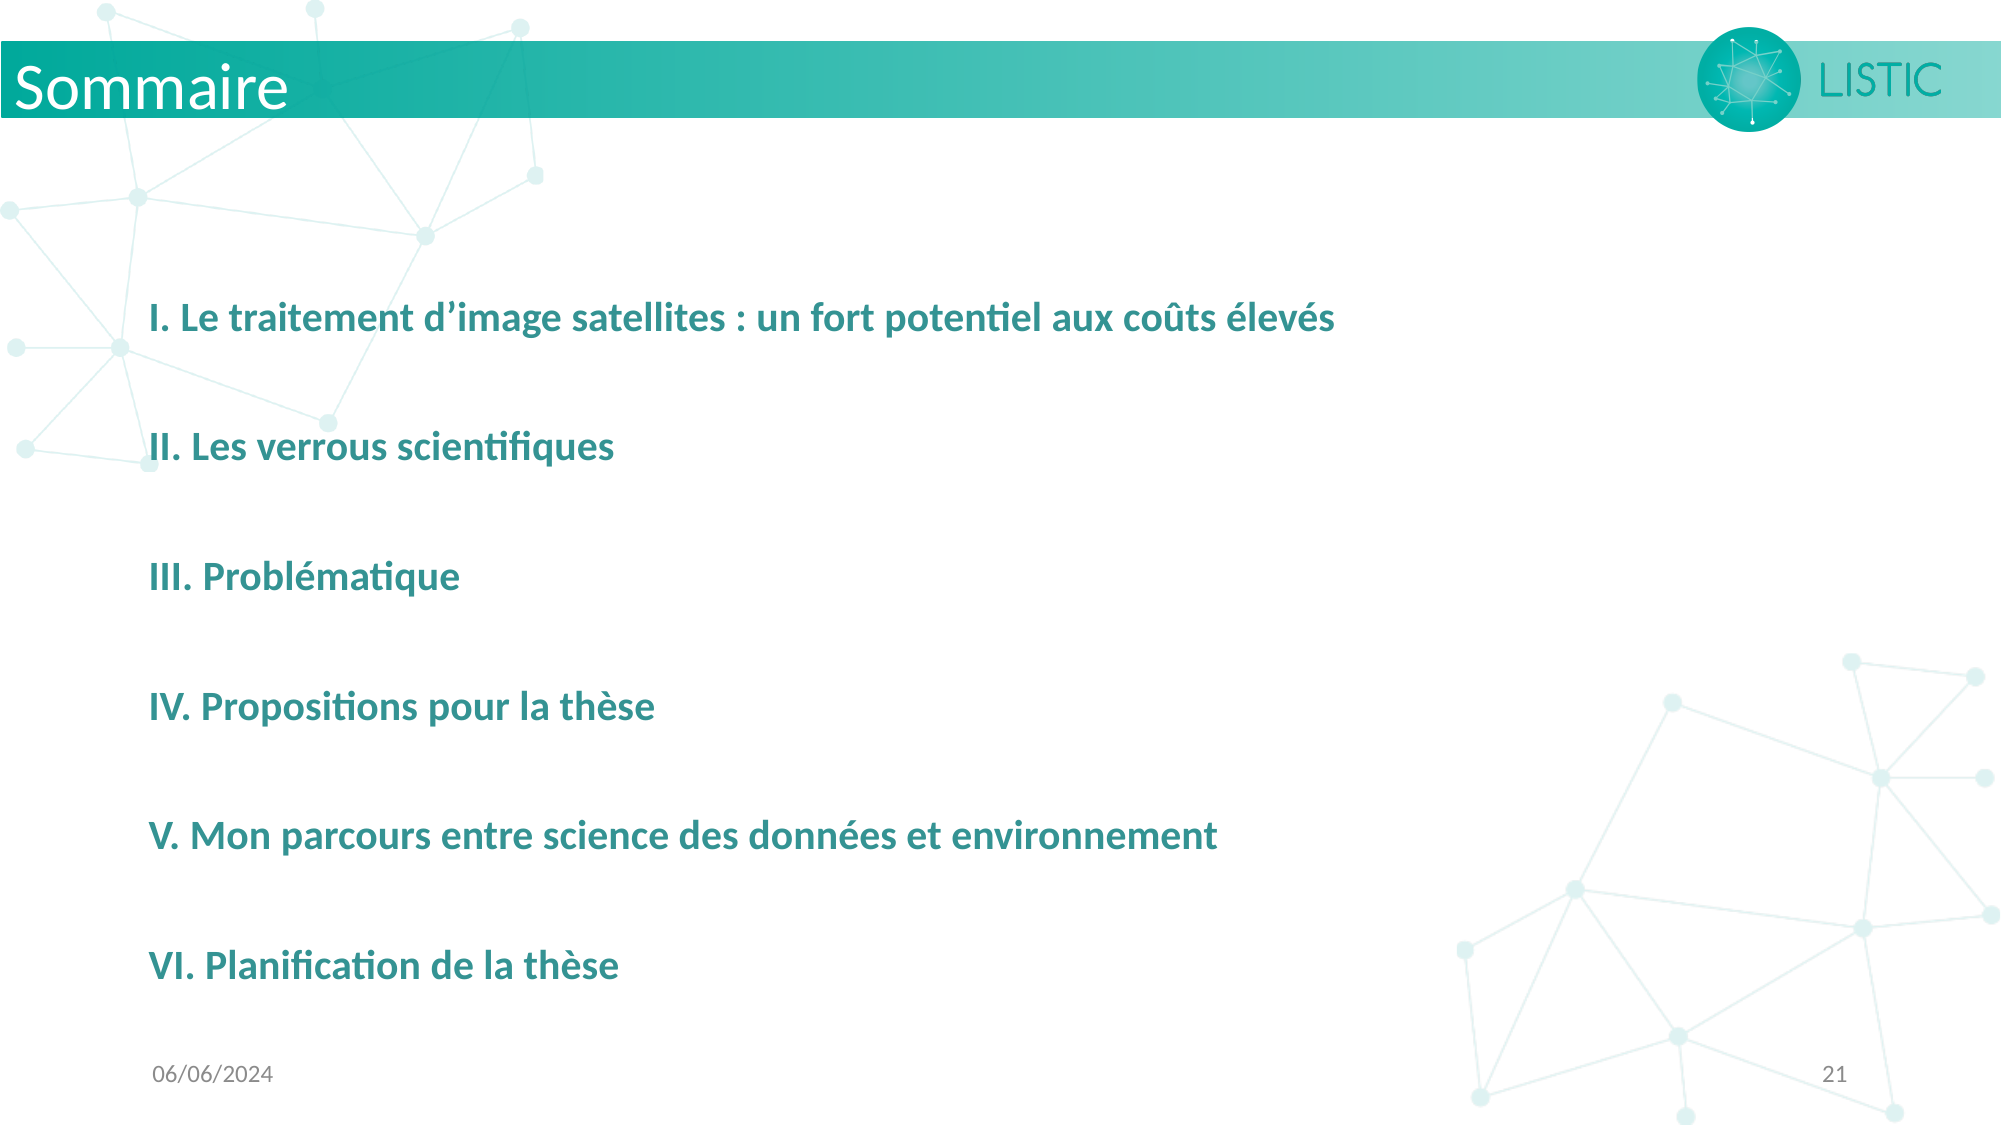

Sommaire
I. Le traitement d’image satellites : un fort potentiel aux coûts élevés
II. Les verrous scientifiques
III. Problématique
IV. Propositions pour la thèse
V. Mon parcours entre science des données et environnement
VI. Planification de la thèse
06/06/2024

21